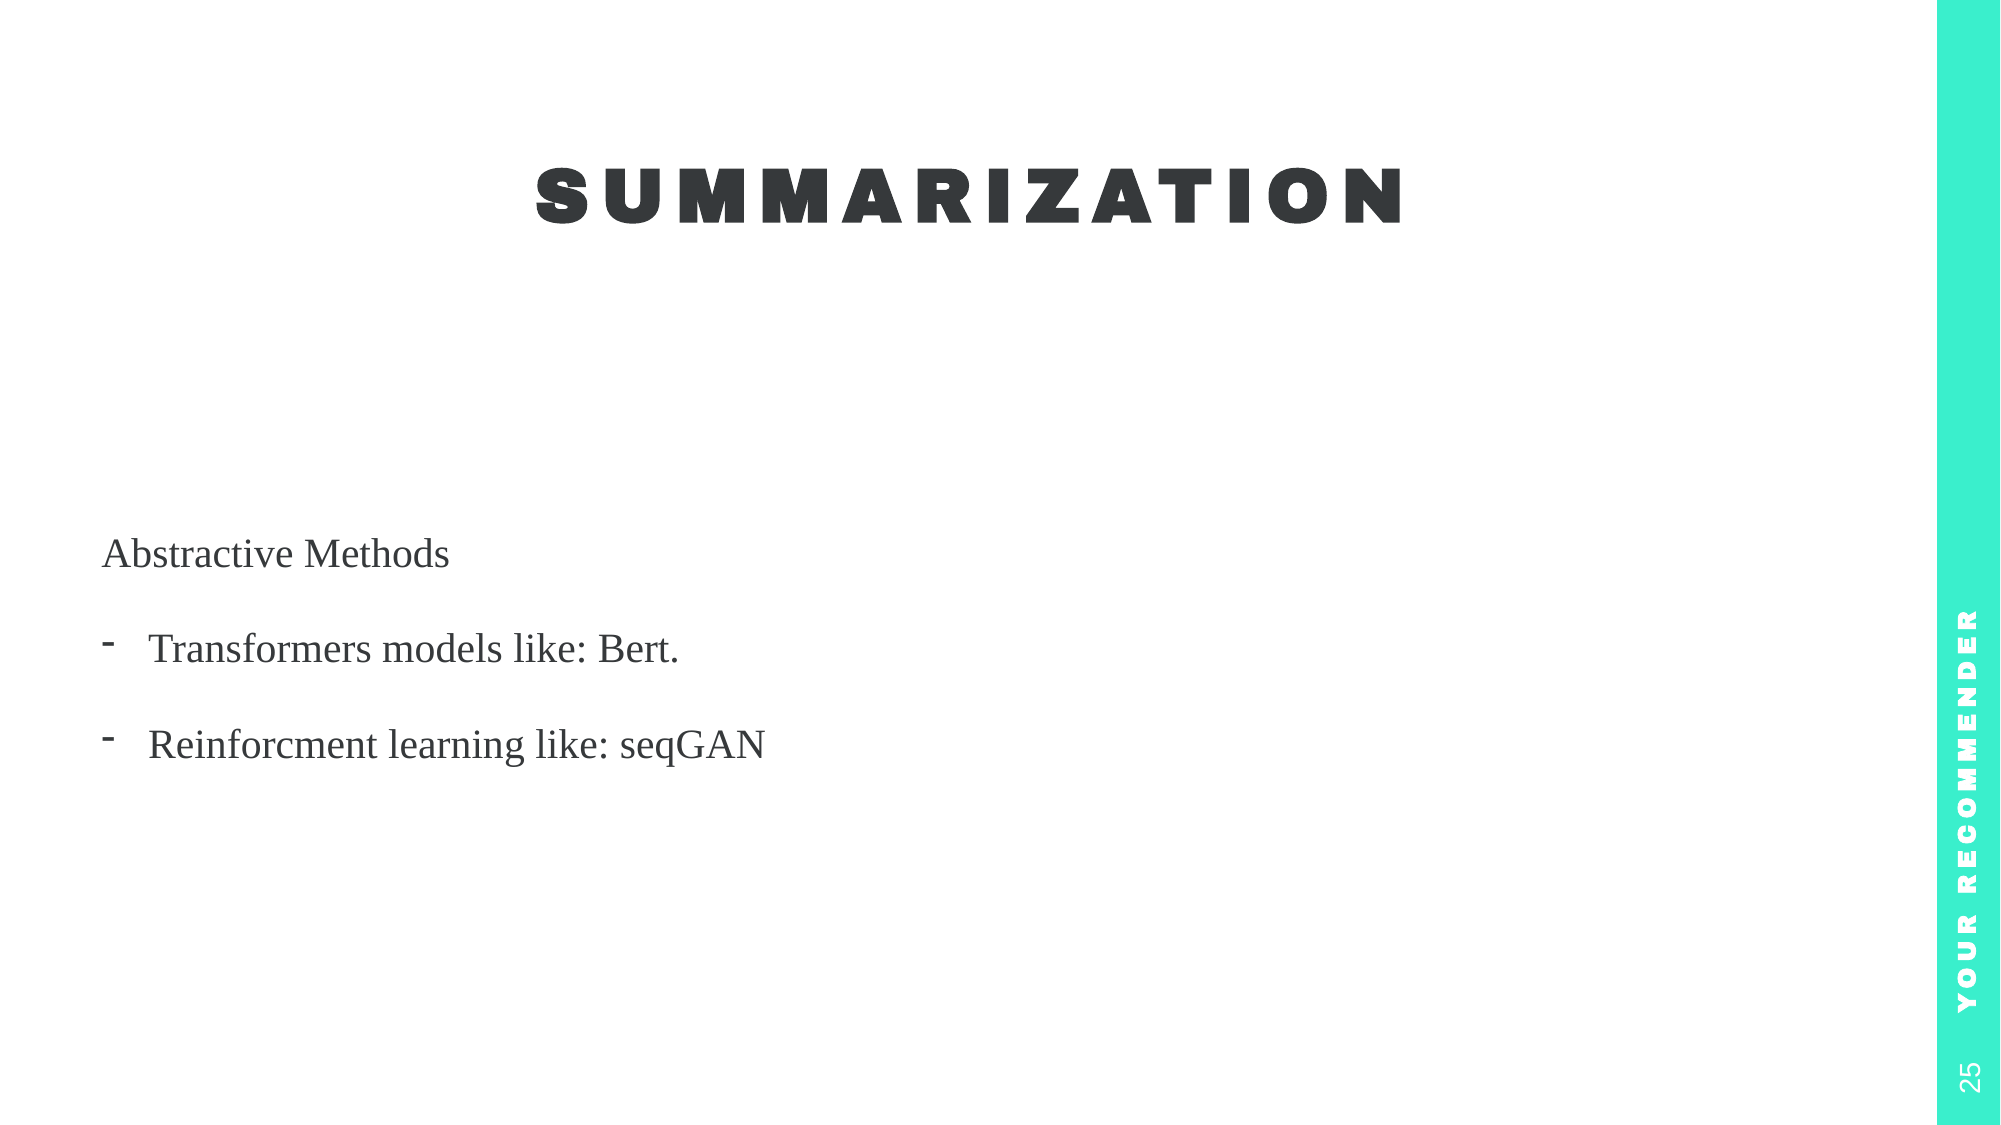

# Summarization
Abstractive Methods
Transformers models like: Bert.
Reinforcment learning like: seqGAN

your recommender

25